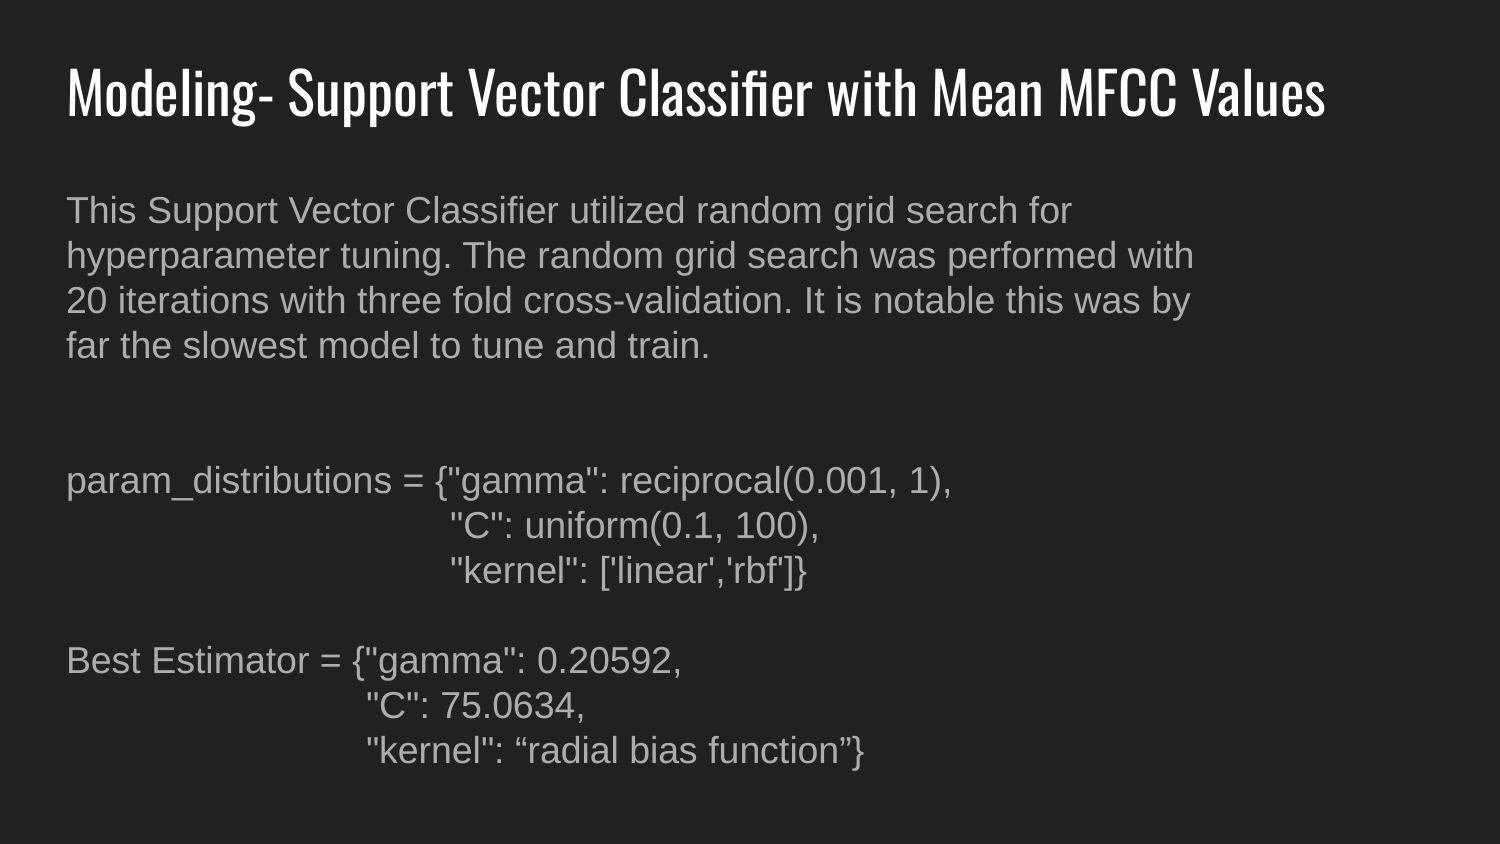

# Modeling- Support Vector Classifier with Mean MFCC Values
This Support Vector Classifier utilized random grid search for hyperparameter tuning. The random grid search was performed with 20 iterations with three fold cross-validation. It is notable this was by far the slowest model to tune and train.

param_distributions = {"gamma": reciprocal(0.001, 1),
        "C": uniform(0.1, 100),
        "kernel": ['linear','rbf']}

Best Estimator = {"gamma": 0.20592,
"C": 75.0634,
"kernel": “radial bias function”}